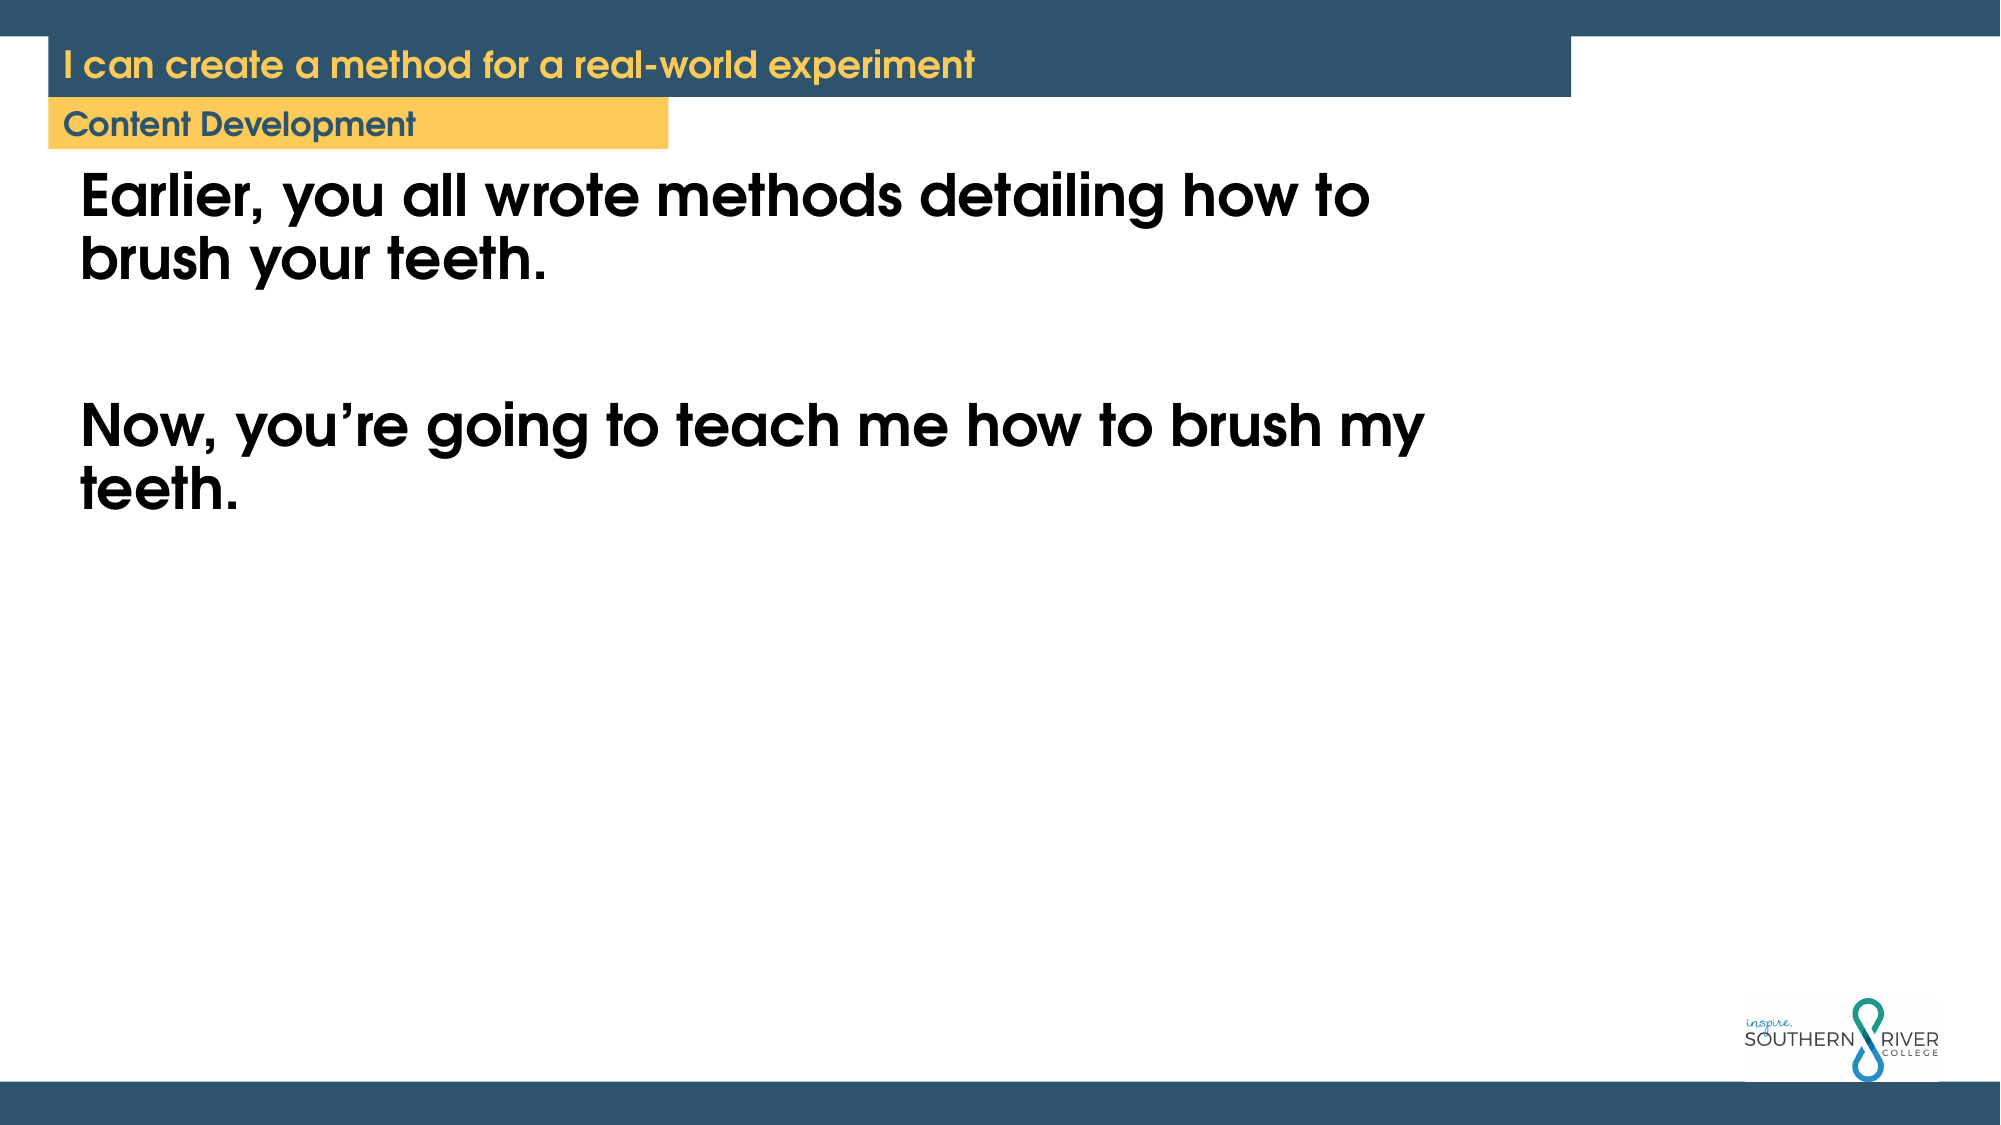

I can create a method for a real-world experiment
Earlier, you all wrote methods detailing how to brush your teeth.

Now, you’re going to teach me how to brush my teeth.